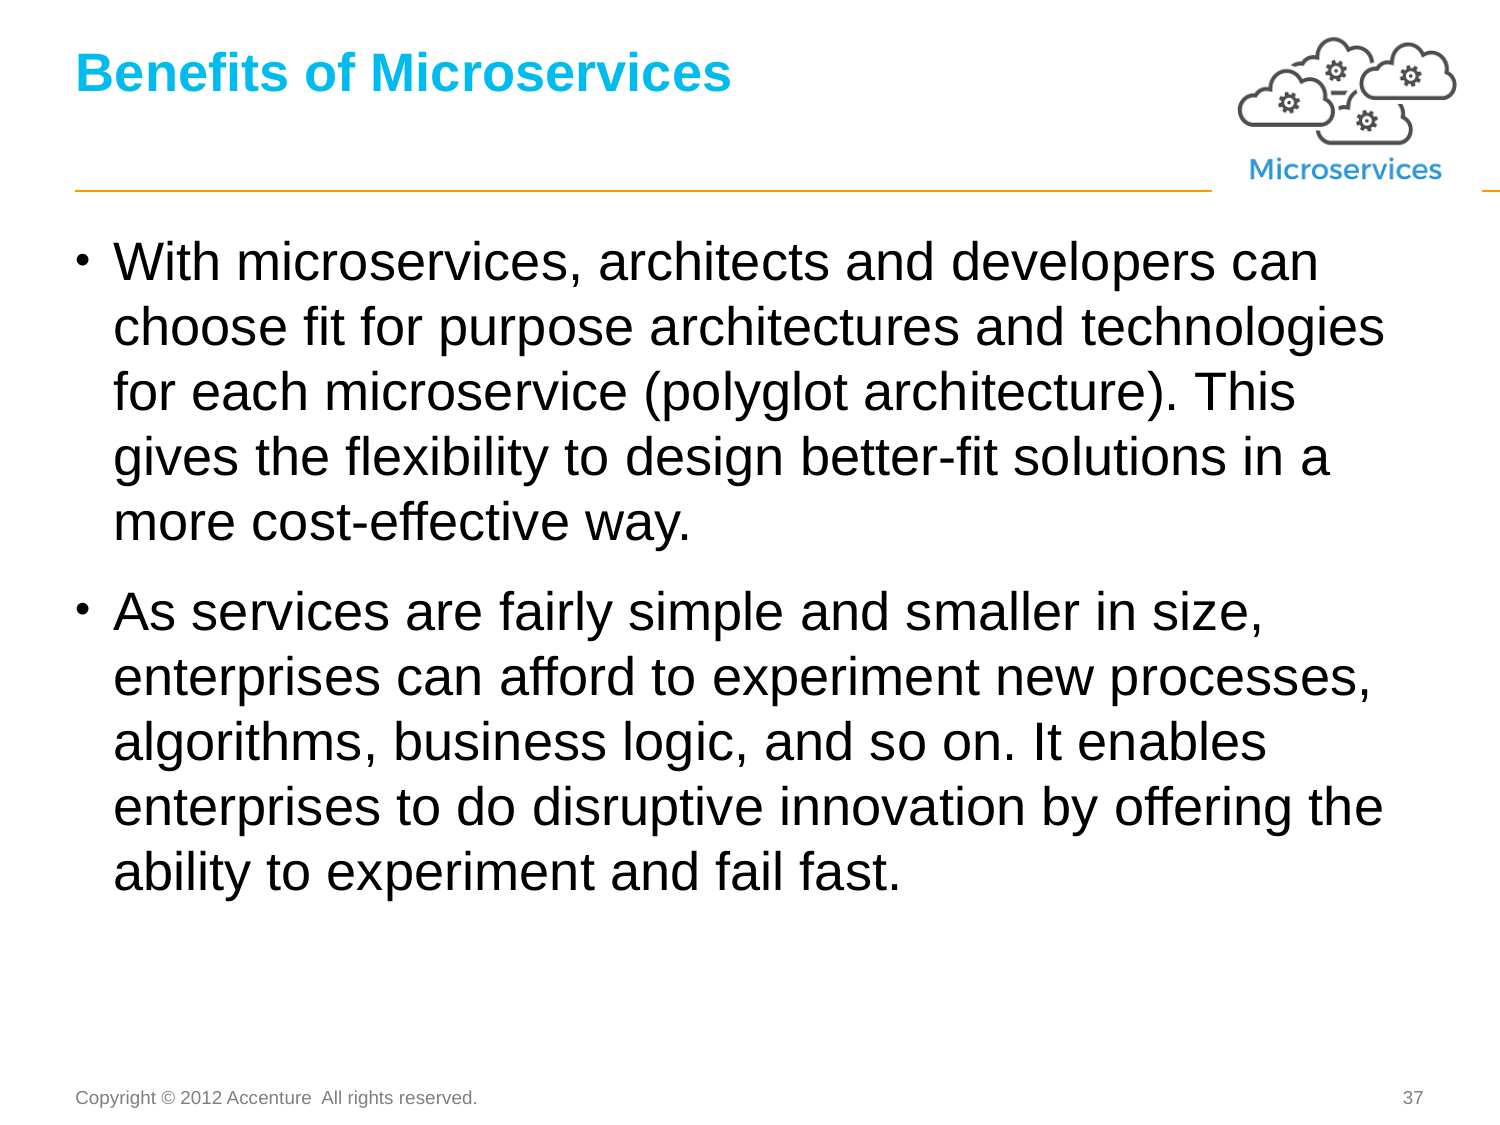

# Benefits of Microservices
With microservices, architects and developers can choose fit for purpose architectures and technologies for each microservice (polyglot architecture). This gives the flexibility to design better-fit solutions in a more cost-effective way.
As services are fairly simple and smaller in size, enterprises can afford to experiment new processes, algorithms, business logic, and so on. It enables enterprises to do disruptive innovation by offering the ability to experiment and fail fast.